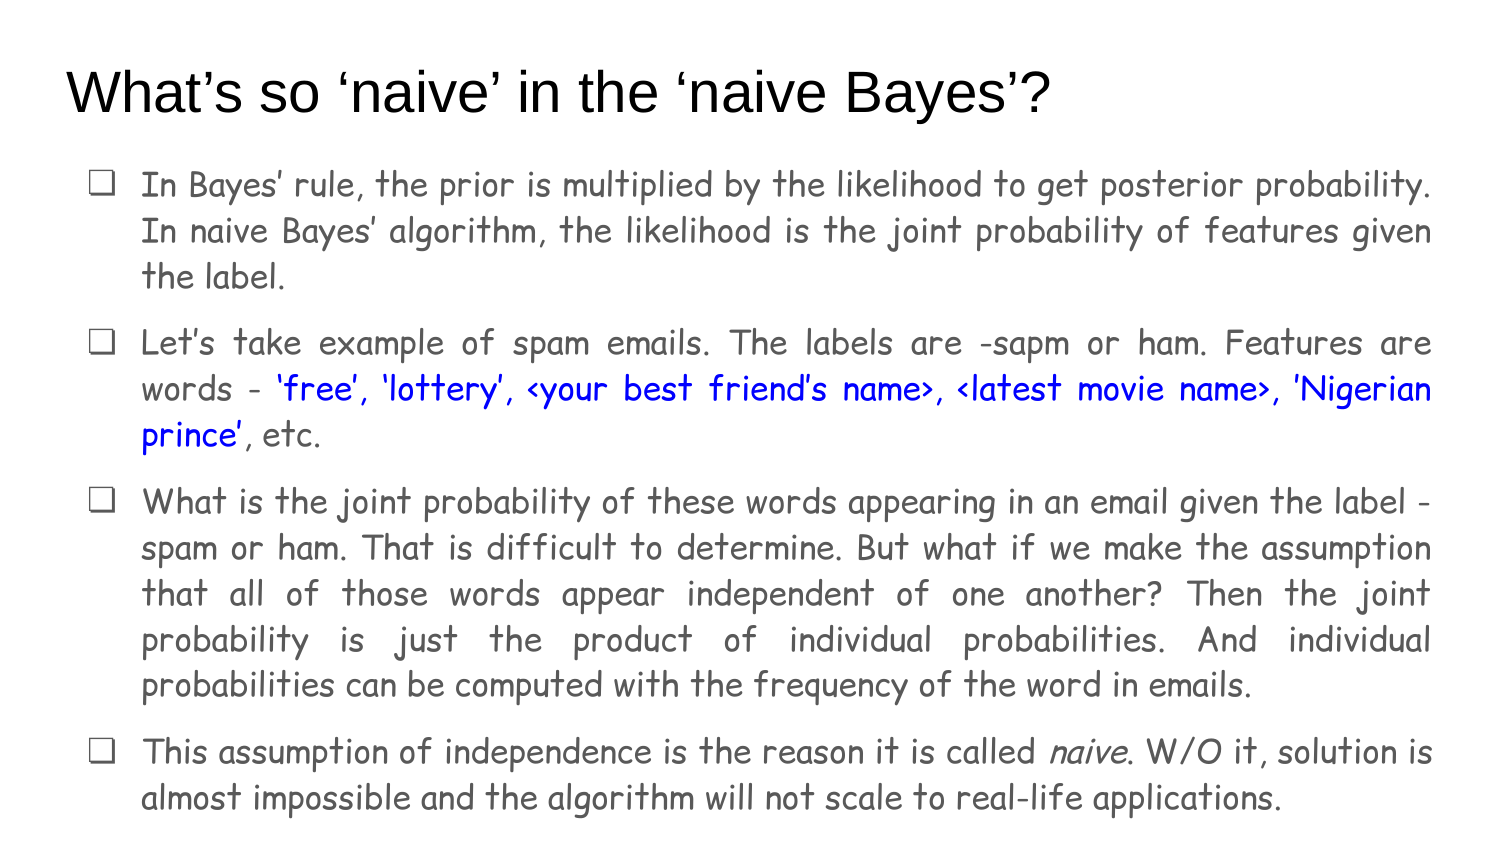

# What’s so ‘naive’ in the ‘naive Bayes’?
In Bayes’ rule, the prior is multiplied by the likelihood to get posterior probability. In naive Bayes’ algorithm, the likelihood is the joint probability of features given the label.
Let’s take example of spam emails. The labels are -sapm or ham. Features are words - ‘free’, ‘lottery’, <your best friend’s name>, <latest movie name>, ’Nigerian prince’, etc.
What is the joint probability of these words appearing in an email given the label - spam or ham. That is difficult to determine. But what if we make the assumption that all of those words appear independent of one another? Then the joint probability is just the product of individual probabilities. And individual probabilities can be computed with the frequency of the word in emails.
This assumption of independence is the reason it is called naive. W/O it, solution is almost impossible and the algorithm will not scale to real-life applications.